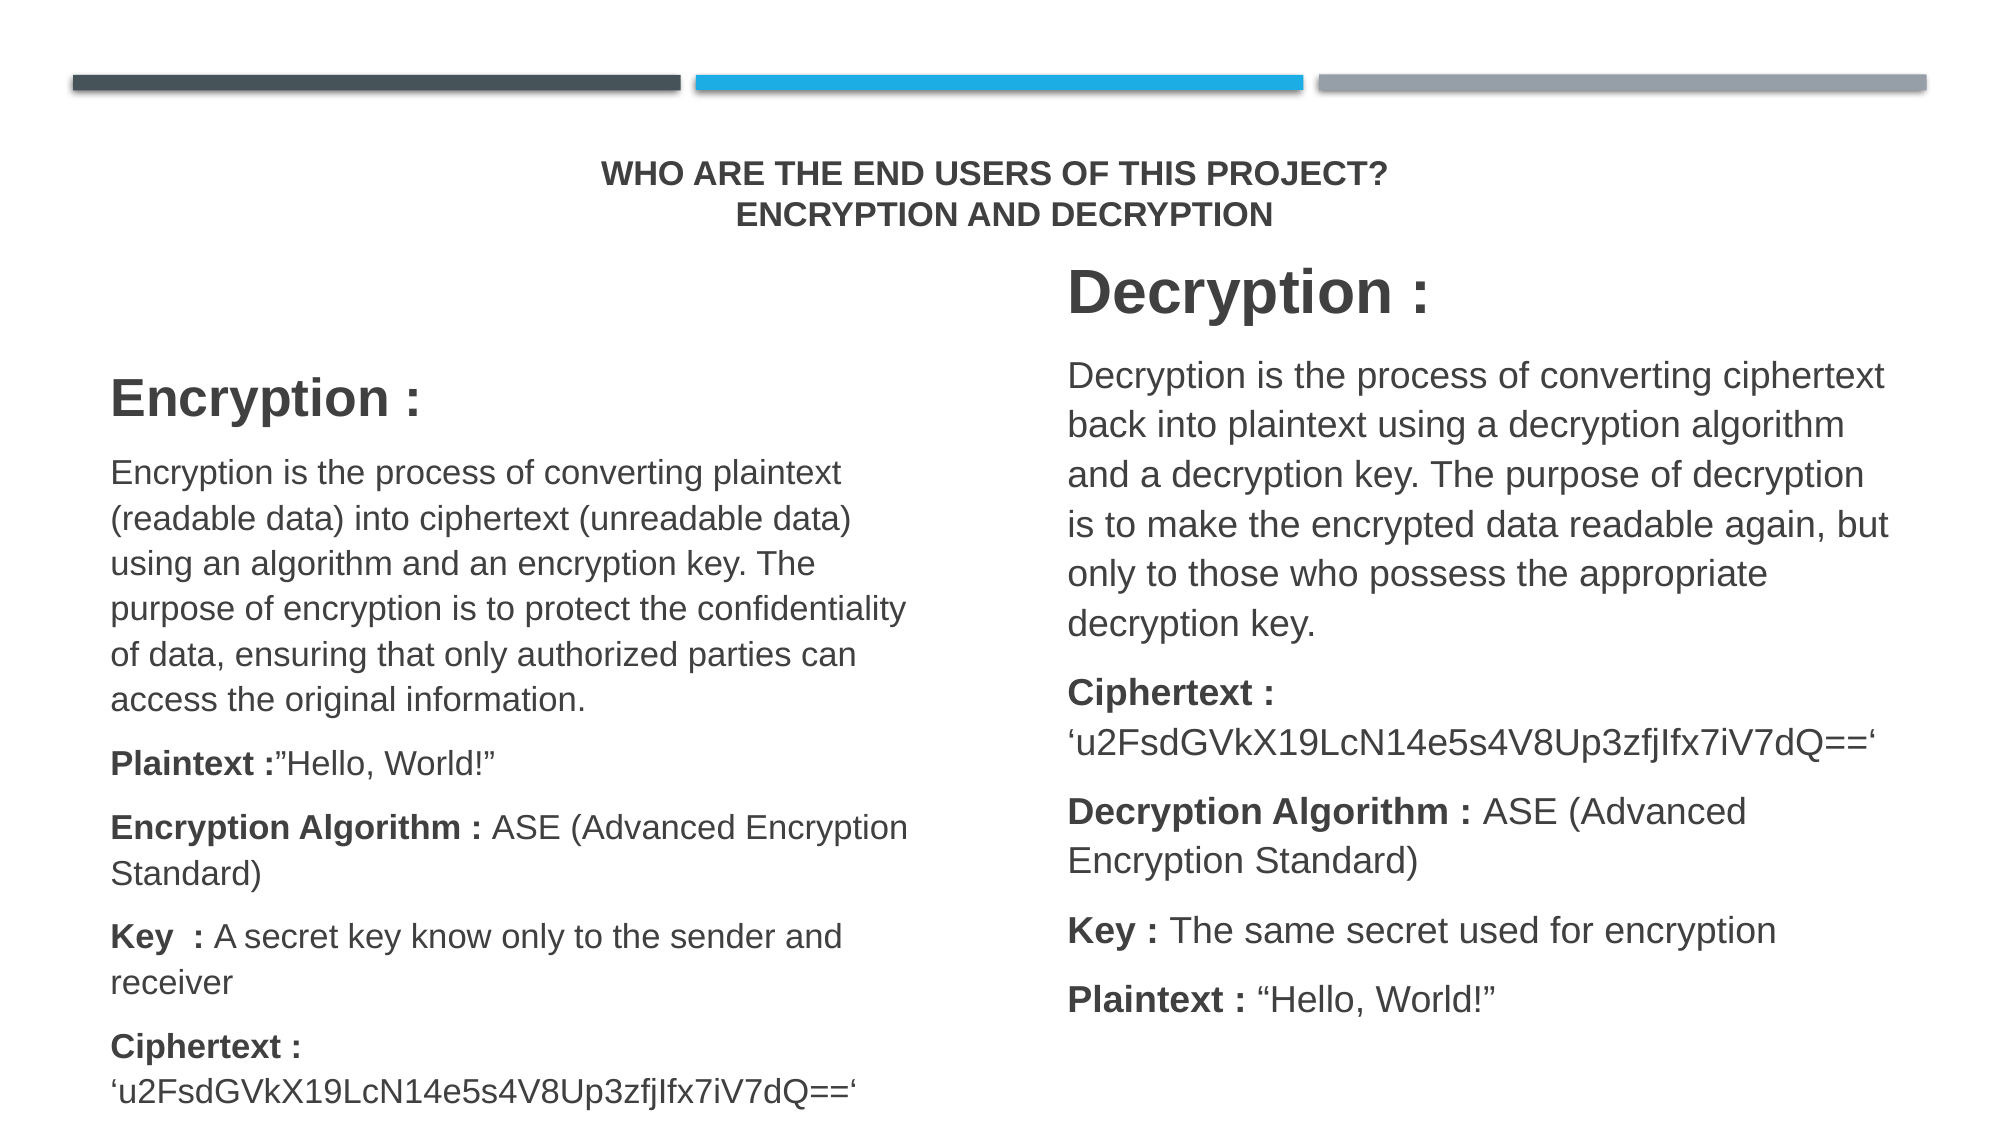

# WHO ARE THE END USERS of this project? Encryption and Decryption
Decryption :
Decryption is the process of converting ciphertext back into plaintext using a decryption algorithm and a decryption key. The purpose of decryption is to make the encrypted data readable again, but only to those who possess the appropriate decryption key.
Ciphertext : ‘u2FsdGVkX19LcN14e5s4V8Up3zfjIfx7iV7dQ==‘
Decryption Algorithm : ASE (Advanced Encryption Standard)
Key : The same secret used for encryption
Plaintext : “Hello, World!”

Encryption :
Encryption is the process of converting plaintext (readable data) into ciphertext (unreadable data) using an algorithm and an encryption key. The purpose of encryption is to protect the confidentiality of data, ensuring that only authorized parties can access the original information.
Plaintext :”Hello, World!”
Encryption Algorithm : ASE (Advanced Encryption Standard)
Key  : A secret key know only to the sender and receiver
Ciphertext : ‘u2FsdGVkX19LcN14e5s4V8Up3zfjIfx7iV7dQ==‘